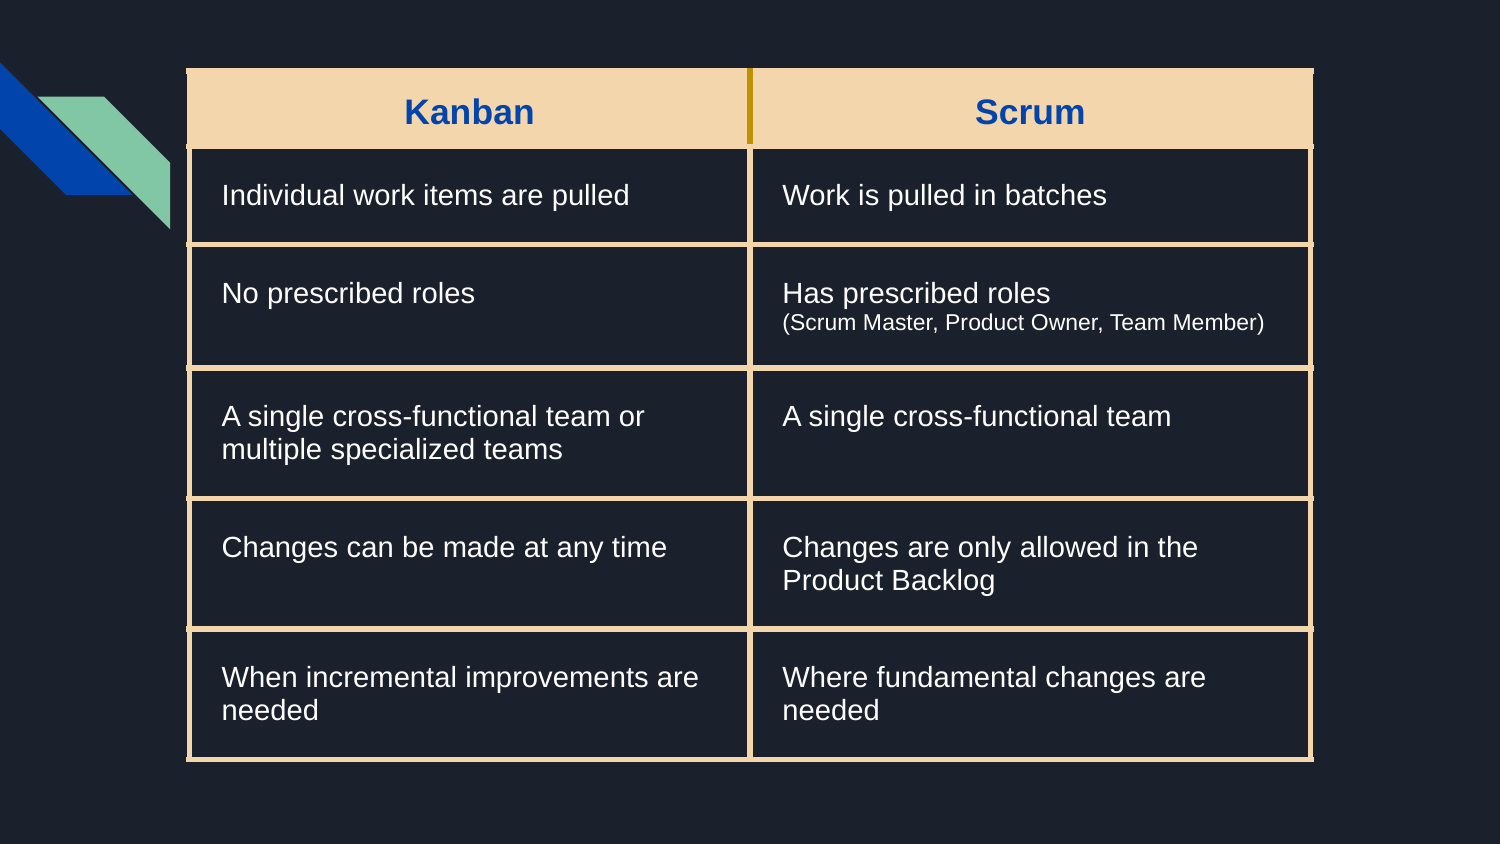

| Kanban | Scrum |
| --- | --- |
| Individual work items are pulled | Work is pulled in batches |
| No prescribed roles | Has prescribed roles (Scrum Master, Product Owner, Team Member) |
| A single cross-functional team or multiple specialized teams | A single cross-functional team |
| Changes can be made at any time | Changes are only allowed in the Product Backlog |
| When incremental improvements are needed | Where fundamental changes are needed |